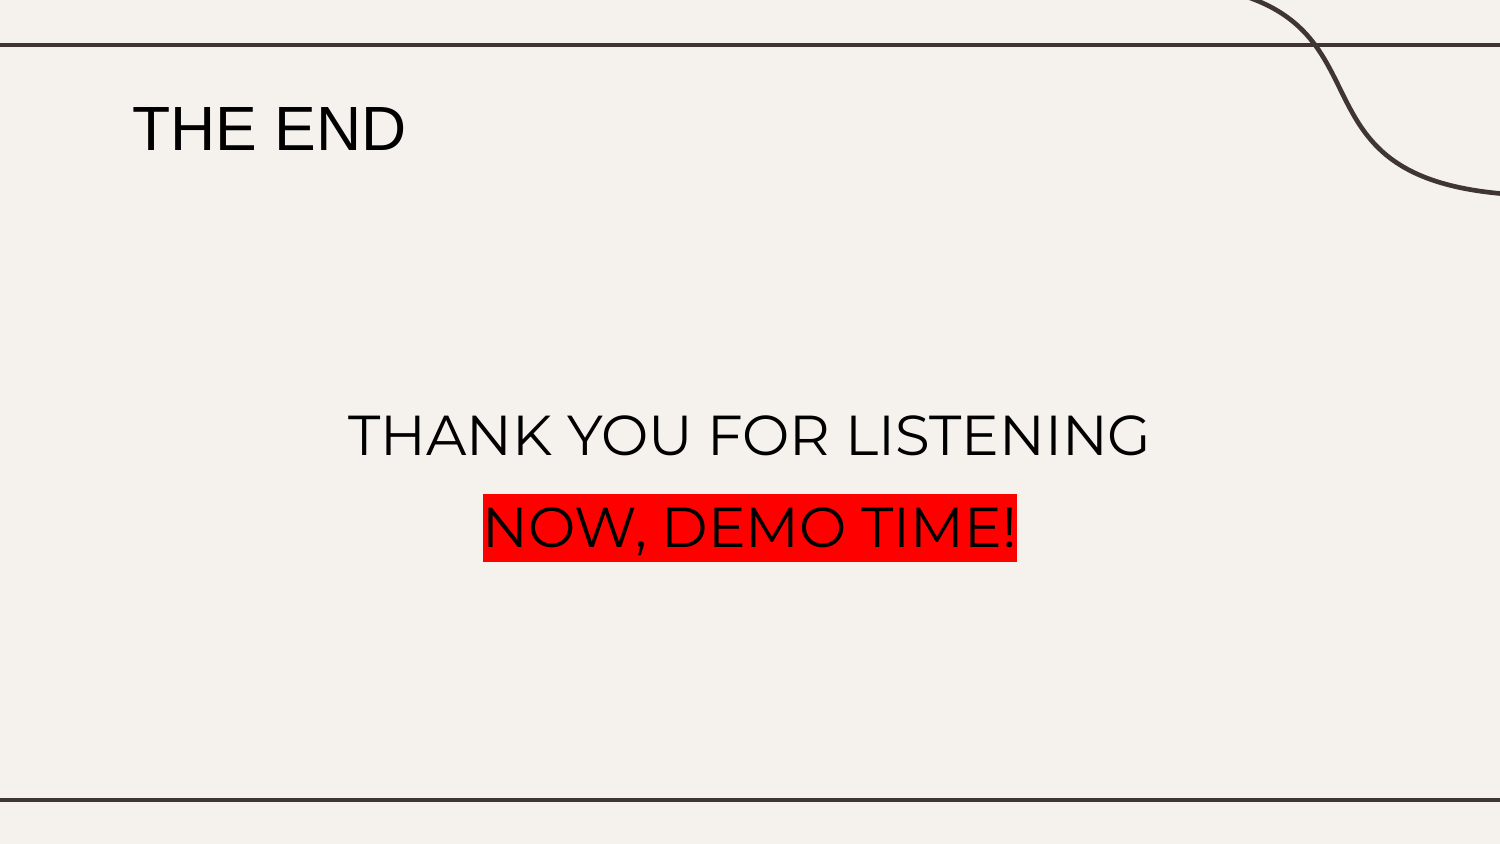

# THE END
THANK YOU FOR LISTENING
NOW, DEMO TIME!